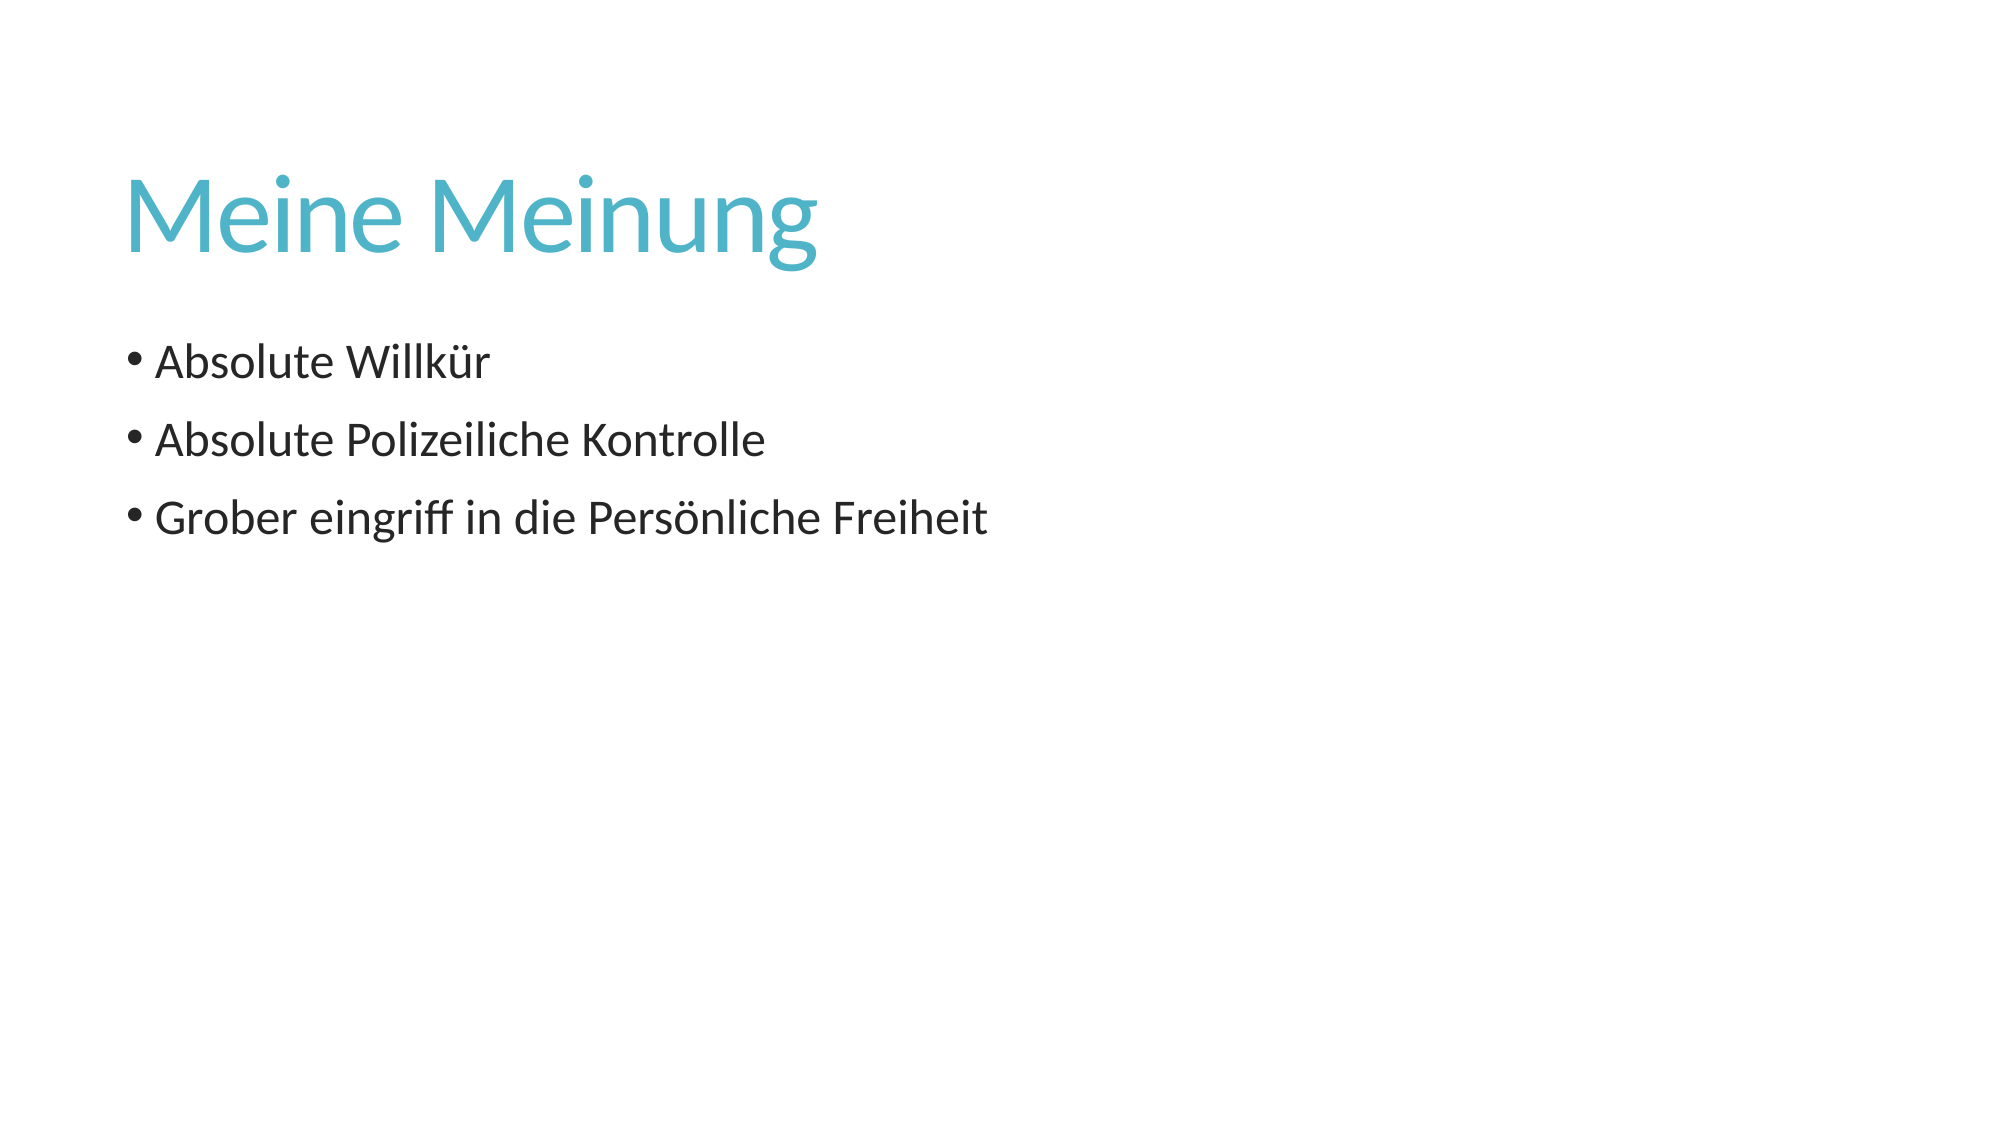

# Meine Meinung
 Absolute Willkür
 Absolute Polizeiliche Kontrolle
 Grober eingriff in die Persönliche Freiheit